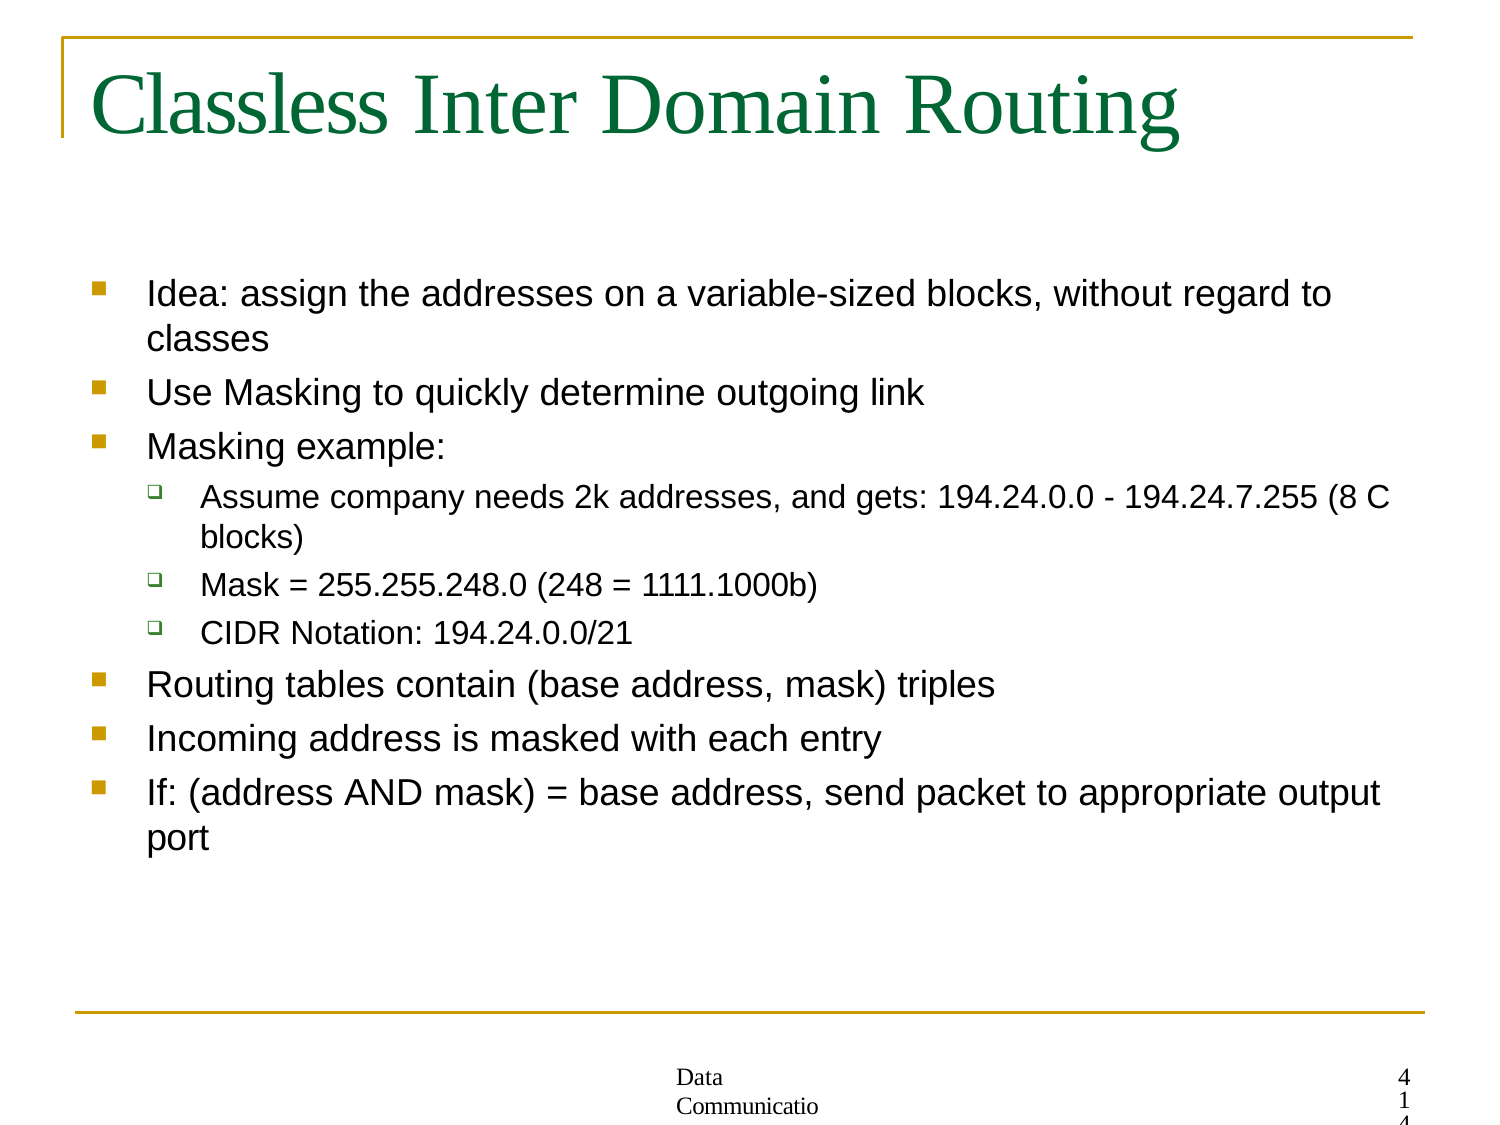

# Classless Inter Domain Routing
Idea: assign the addresses on a variable-sized blocks, without regard to
classes
Use Masking to quickly determine outgoing link
Masking example:
Assume company needs 2k addresses, and gets: 194.24.0.0 - 194.24.7.255 (8 C blocks)
Mask = 255.255.248.0 (248 = 1111.1000b)
CIDR Notation: 194.24.0.0/21
Routing tables contain (base address, mask) triples
Incoming address is masked with each entry
If: (address AND mask) = base address, send packet to appropriate output port
414
Data Communication Networks